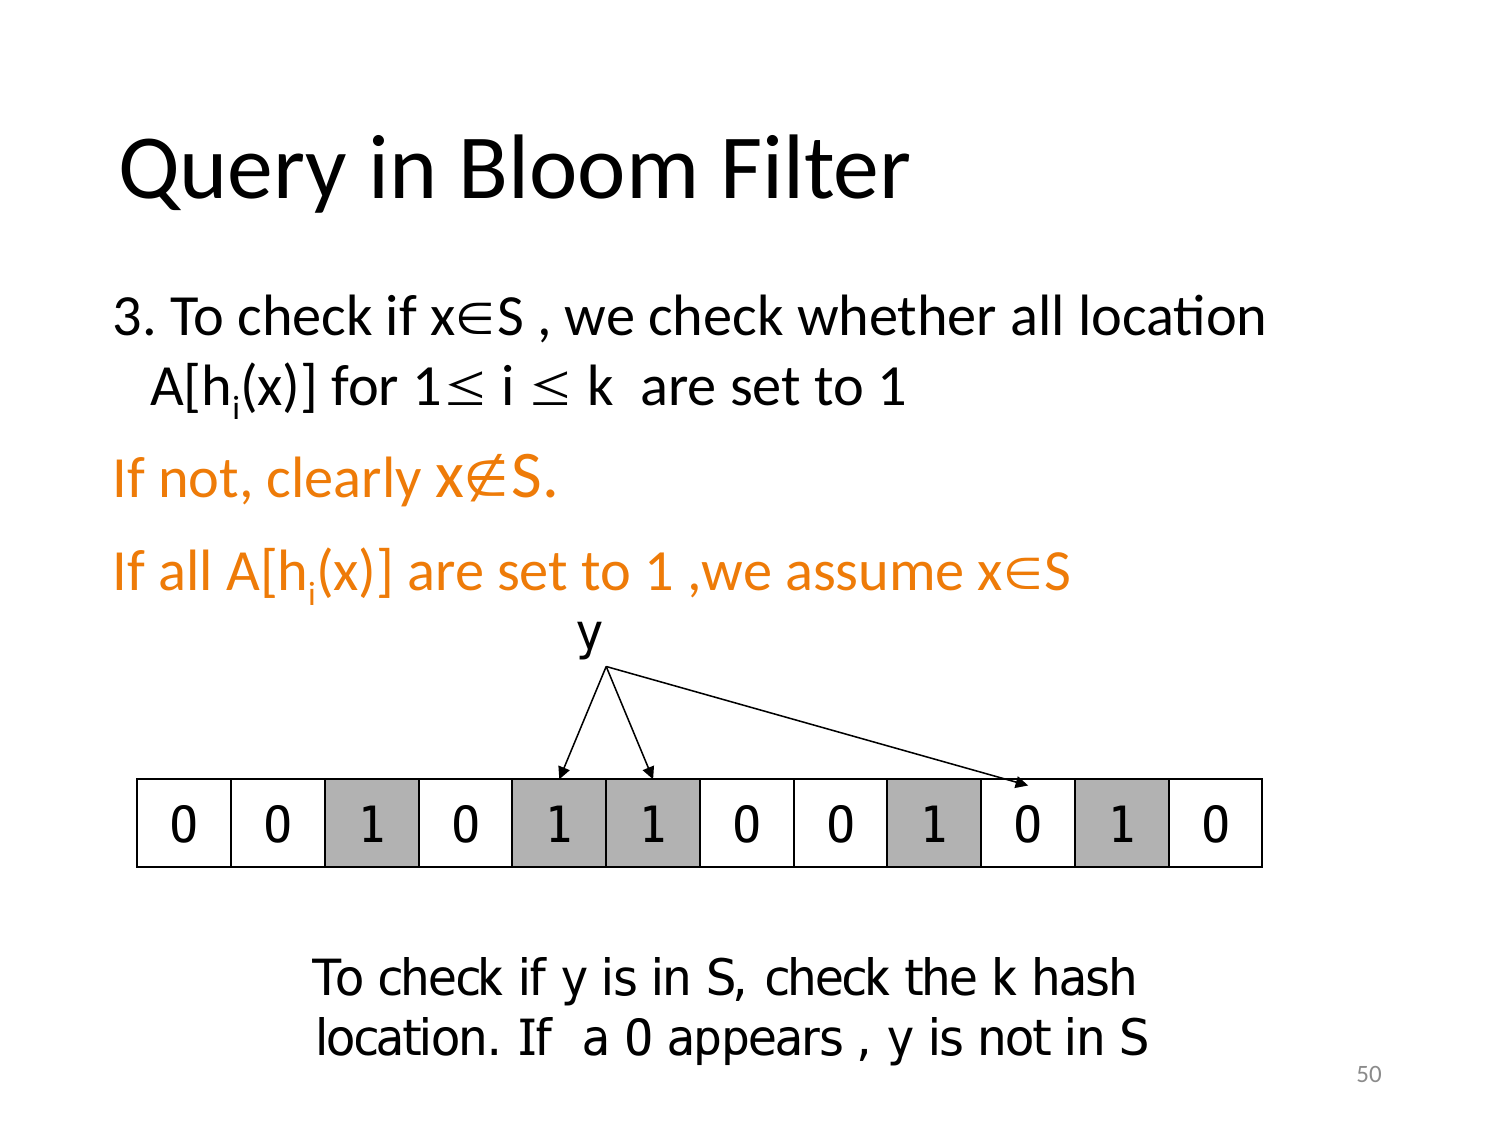

# Query in Bloom Filter
3. To check if x∈S , we check whether all location A[hi(x)] for 1≤ i ≤ k  are set to 1
If not, clearly x∉S.
If all A[hi(x)] are set to 1 ,we assume x∈S

y

1
1
1
1
1
To check if y is in S, check the k hash
 location. If  a 0 appears , y is not in S
0
0
0
0
0
0
0
0
0
0
0
0
Algorithm design and analysis, Yongcai Wang
50